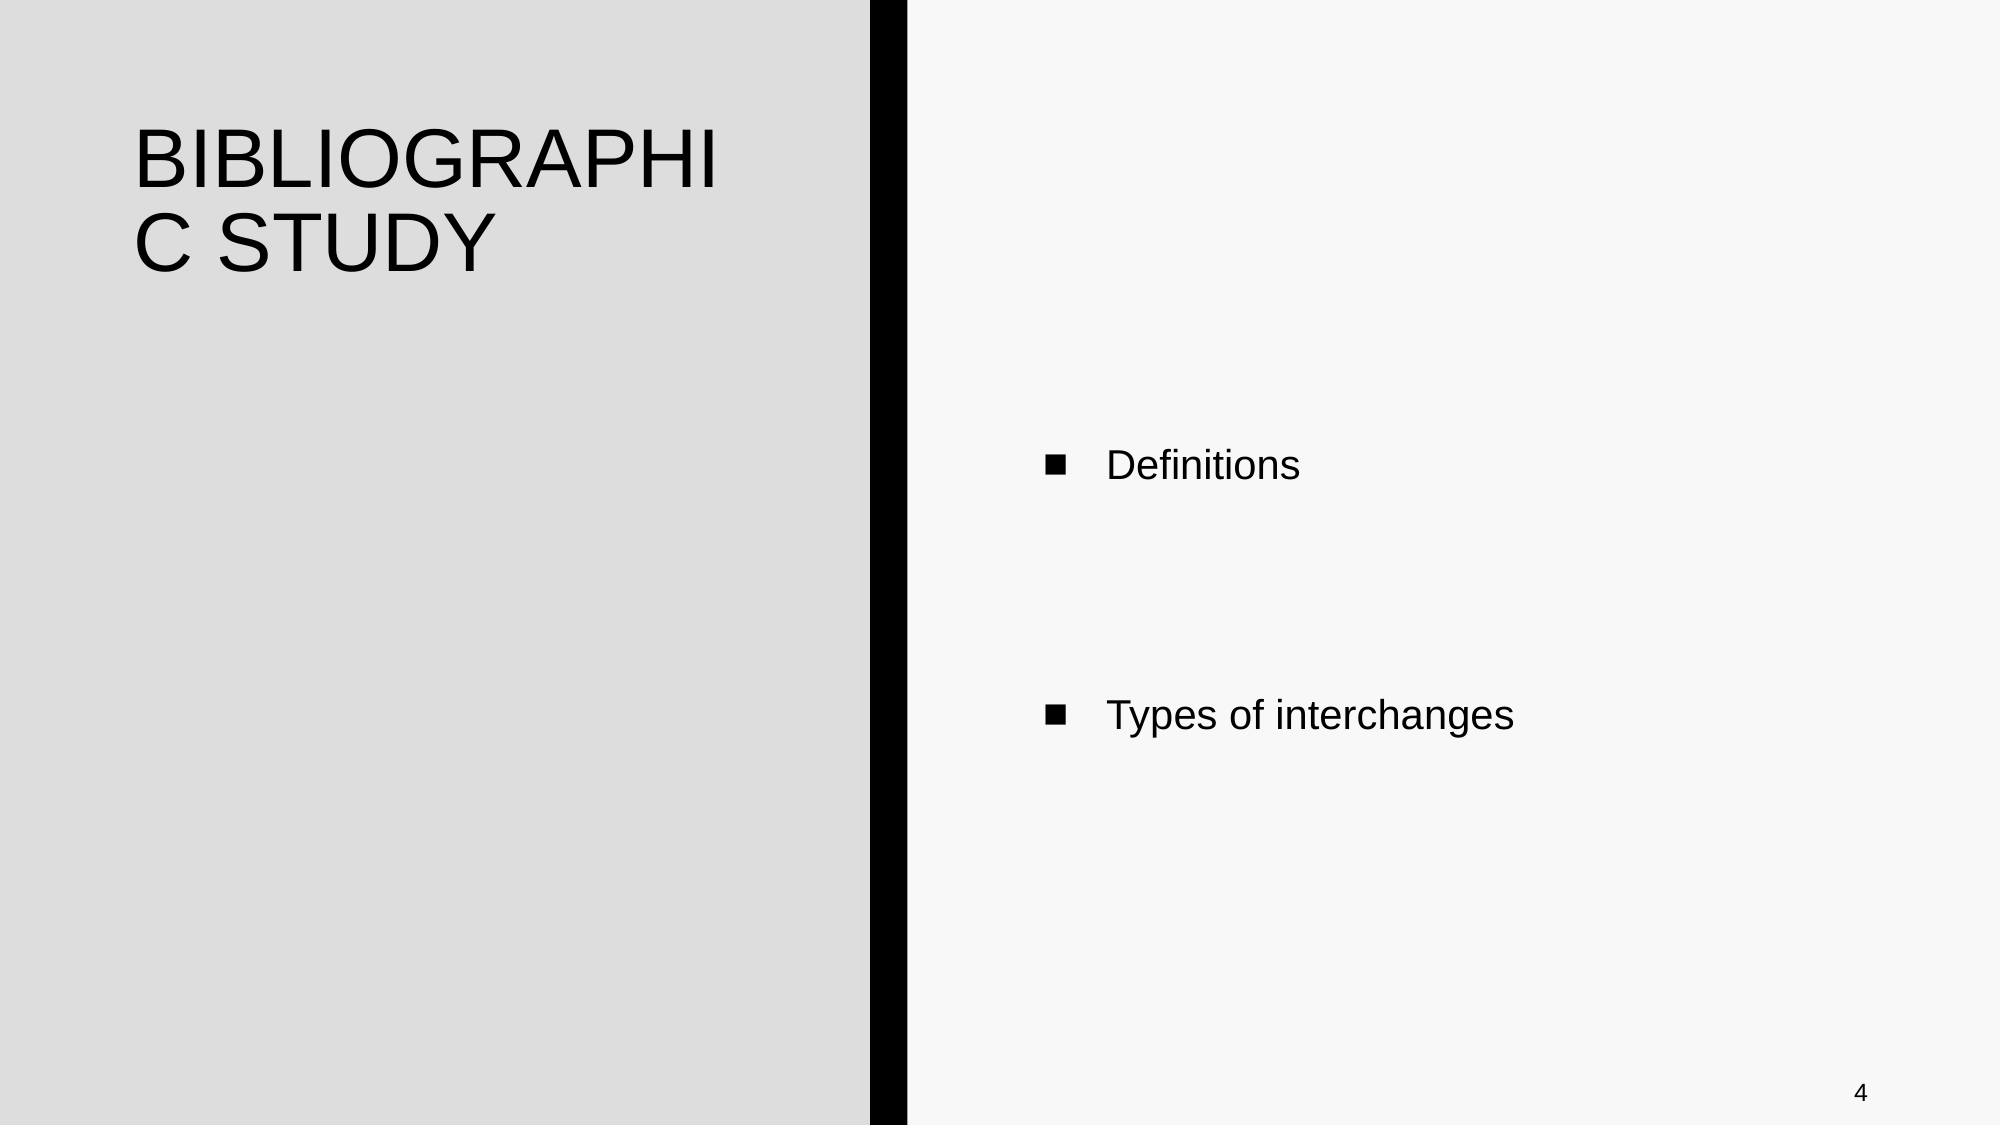

# BIBLIOGRAPHIC STUDY

Definitions

Types of interchanges

4